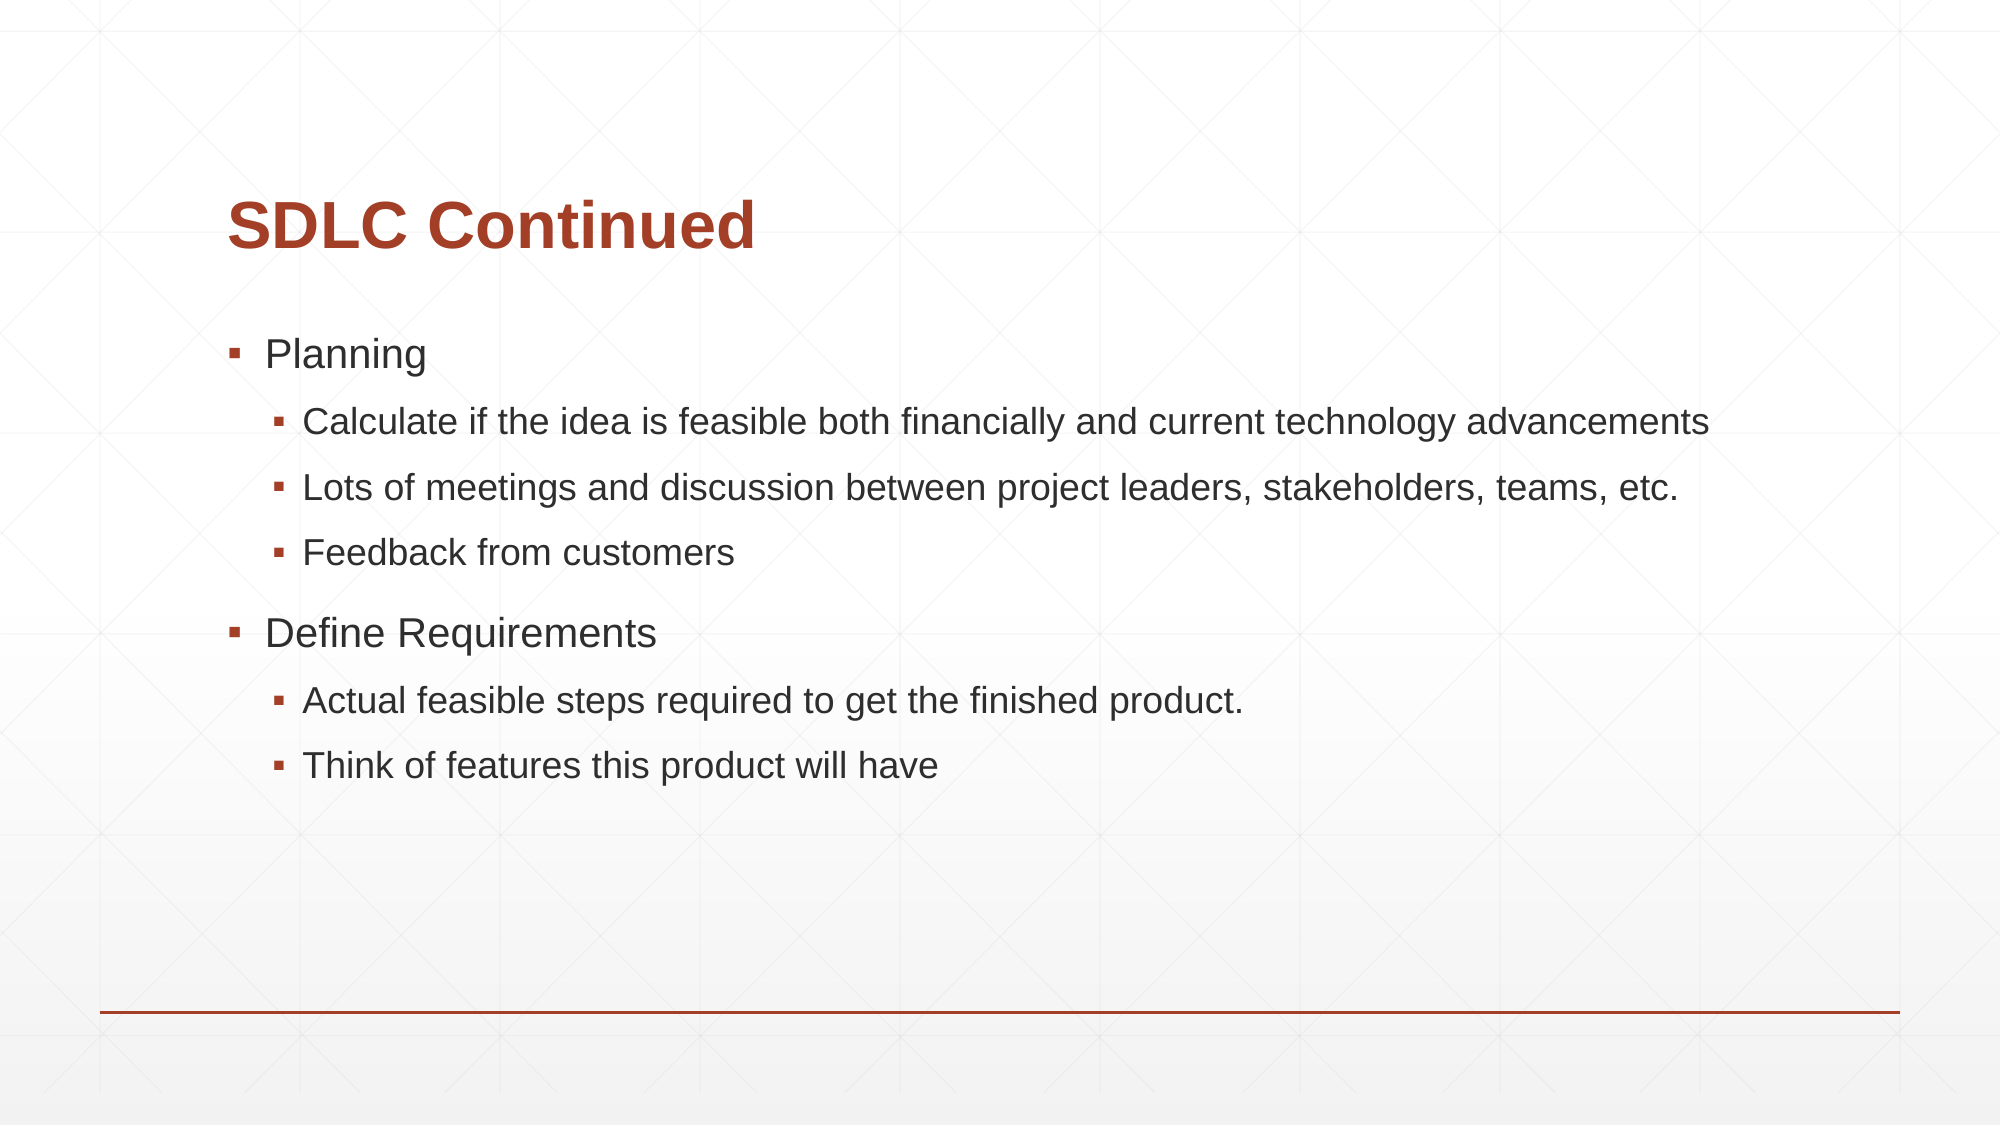

# SDLC Continued
Planning
Calculate if the idea is feasible both financially and current technology advancements
Lots of meetings and discussion between project leaders, stakeholders, teams, etc.
Feedback from customers
Define Requirements
Actual feasible steps required to get the finished product.
Think of features this product will have